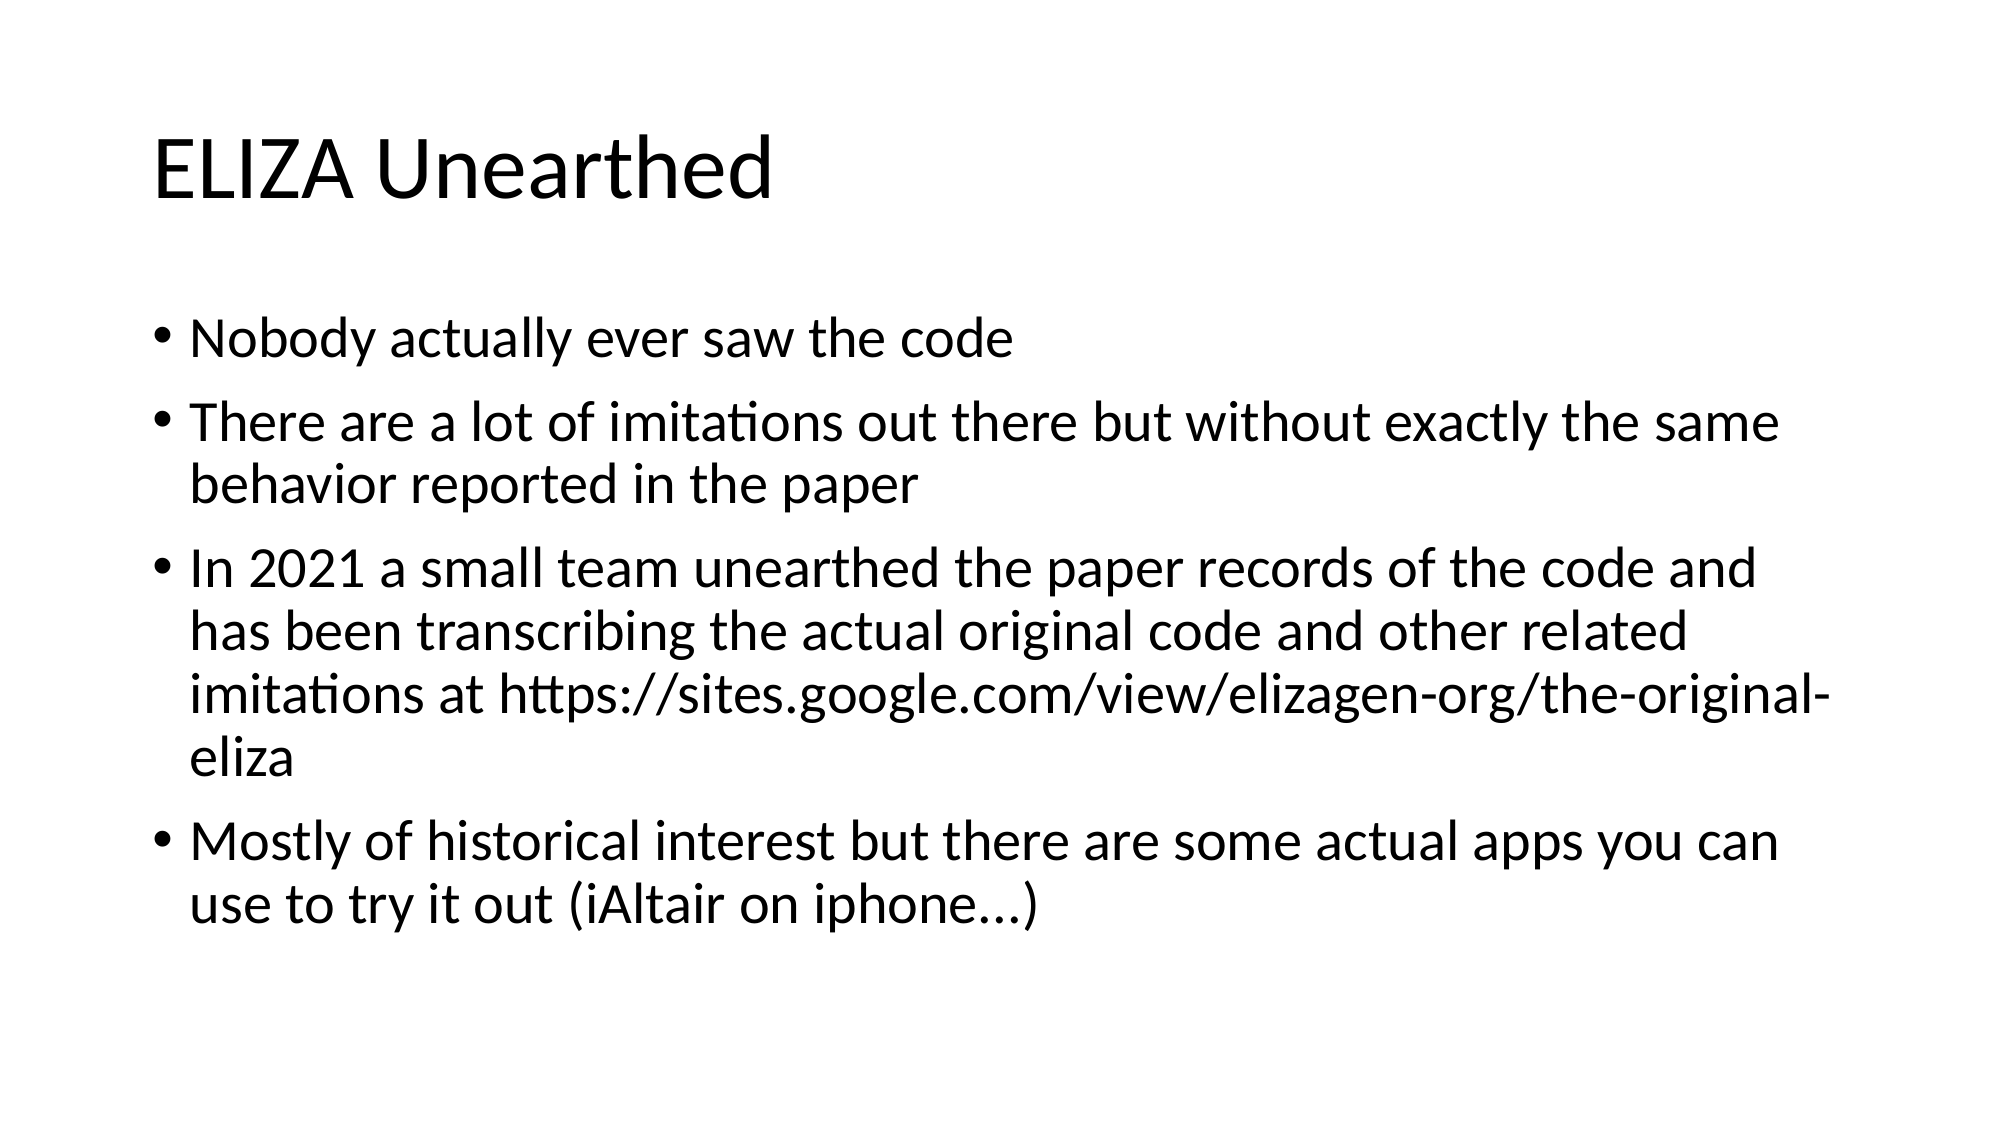

# ELIZA Unearthed
Nobody actually ever saw the code
There are a lot of imitations out there but without exactly the same behavior reported in the paper
In 2021 a small team unearthed the paper records of the code and has been transcribing the actual original code and other related imitations at https://sites.google.com/view/elizagen-org/the-original-eliza
Mostly of historical interest but there are some actual apps you can use to try it out (iAltair on iphone...)